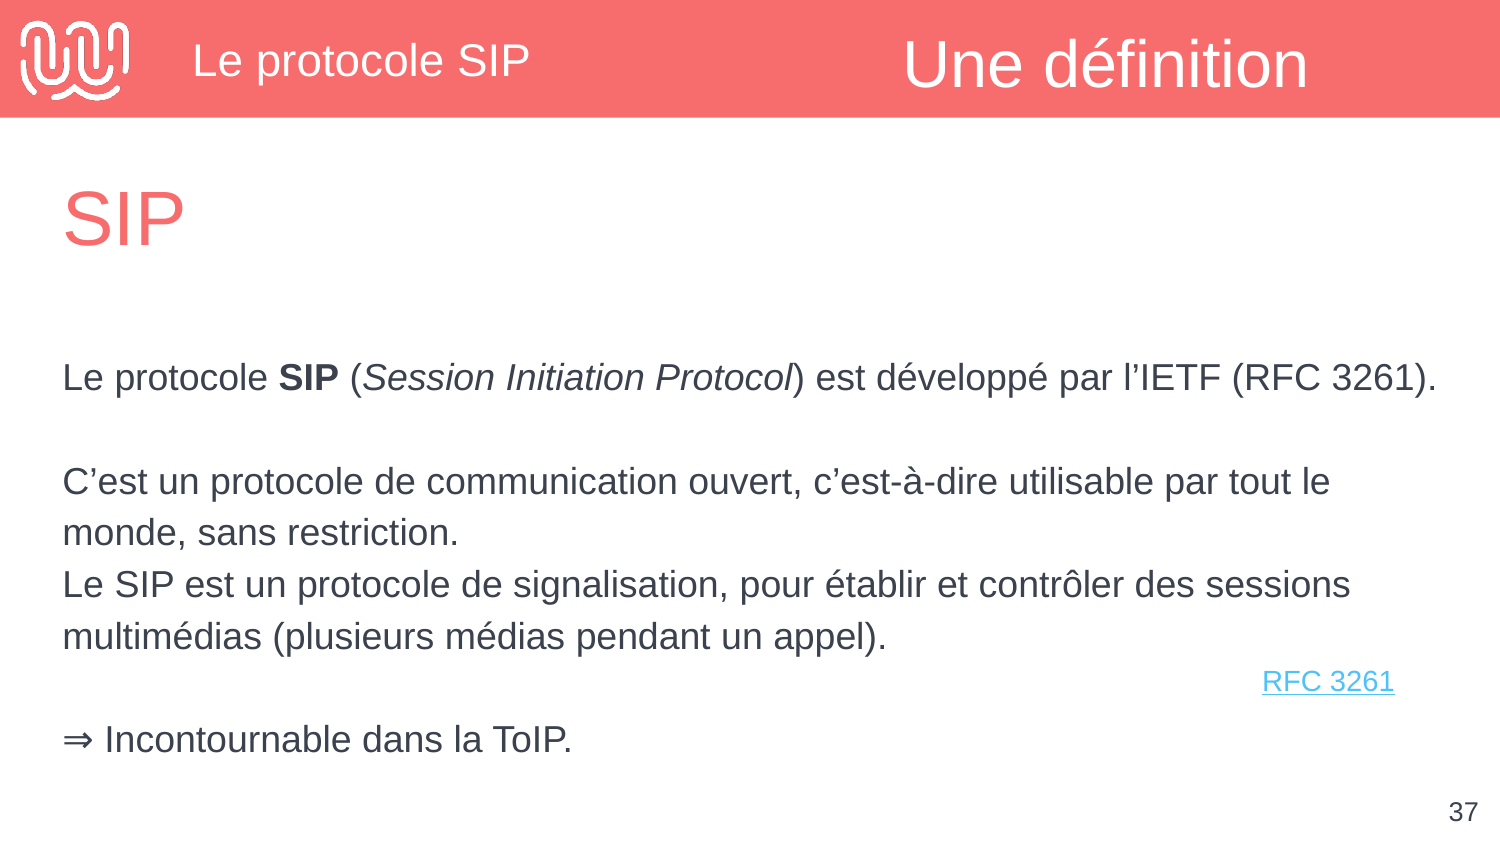

# Le protocole SIP
Une définition
SIP
Le protocole SIP (Session Initiation Protocol) est développé par l’IETF (RFC 3261).

C’est un protocole de communication ouvert, c’est-à-dire utilisable par tout le monde, sans restriction.
Le SIP est un protocole de signalisation, pour établir et contrôler des sessions multimédias (plusieurs médias pendant un appel).

⇒ Incontournable dans la ToIP.
RFC 3261
37